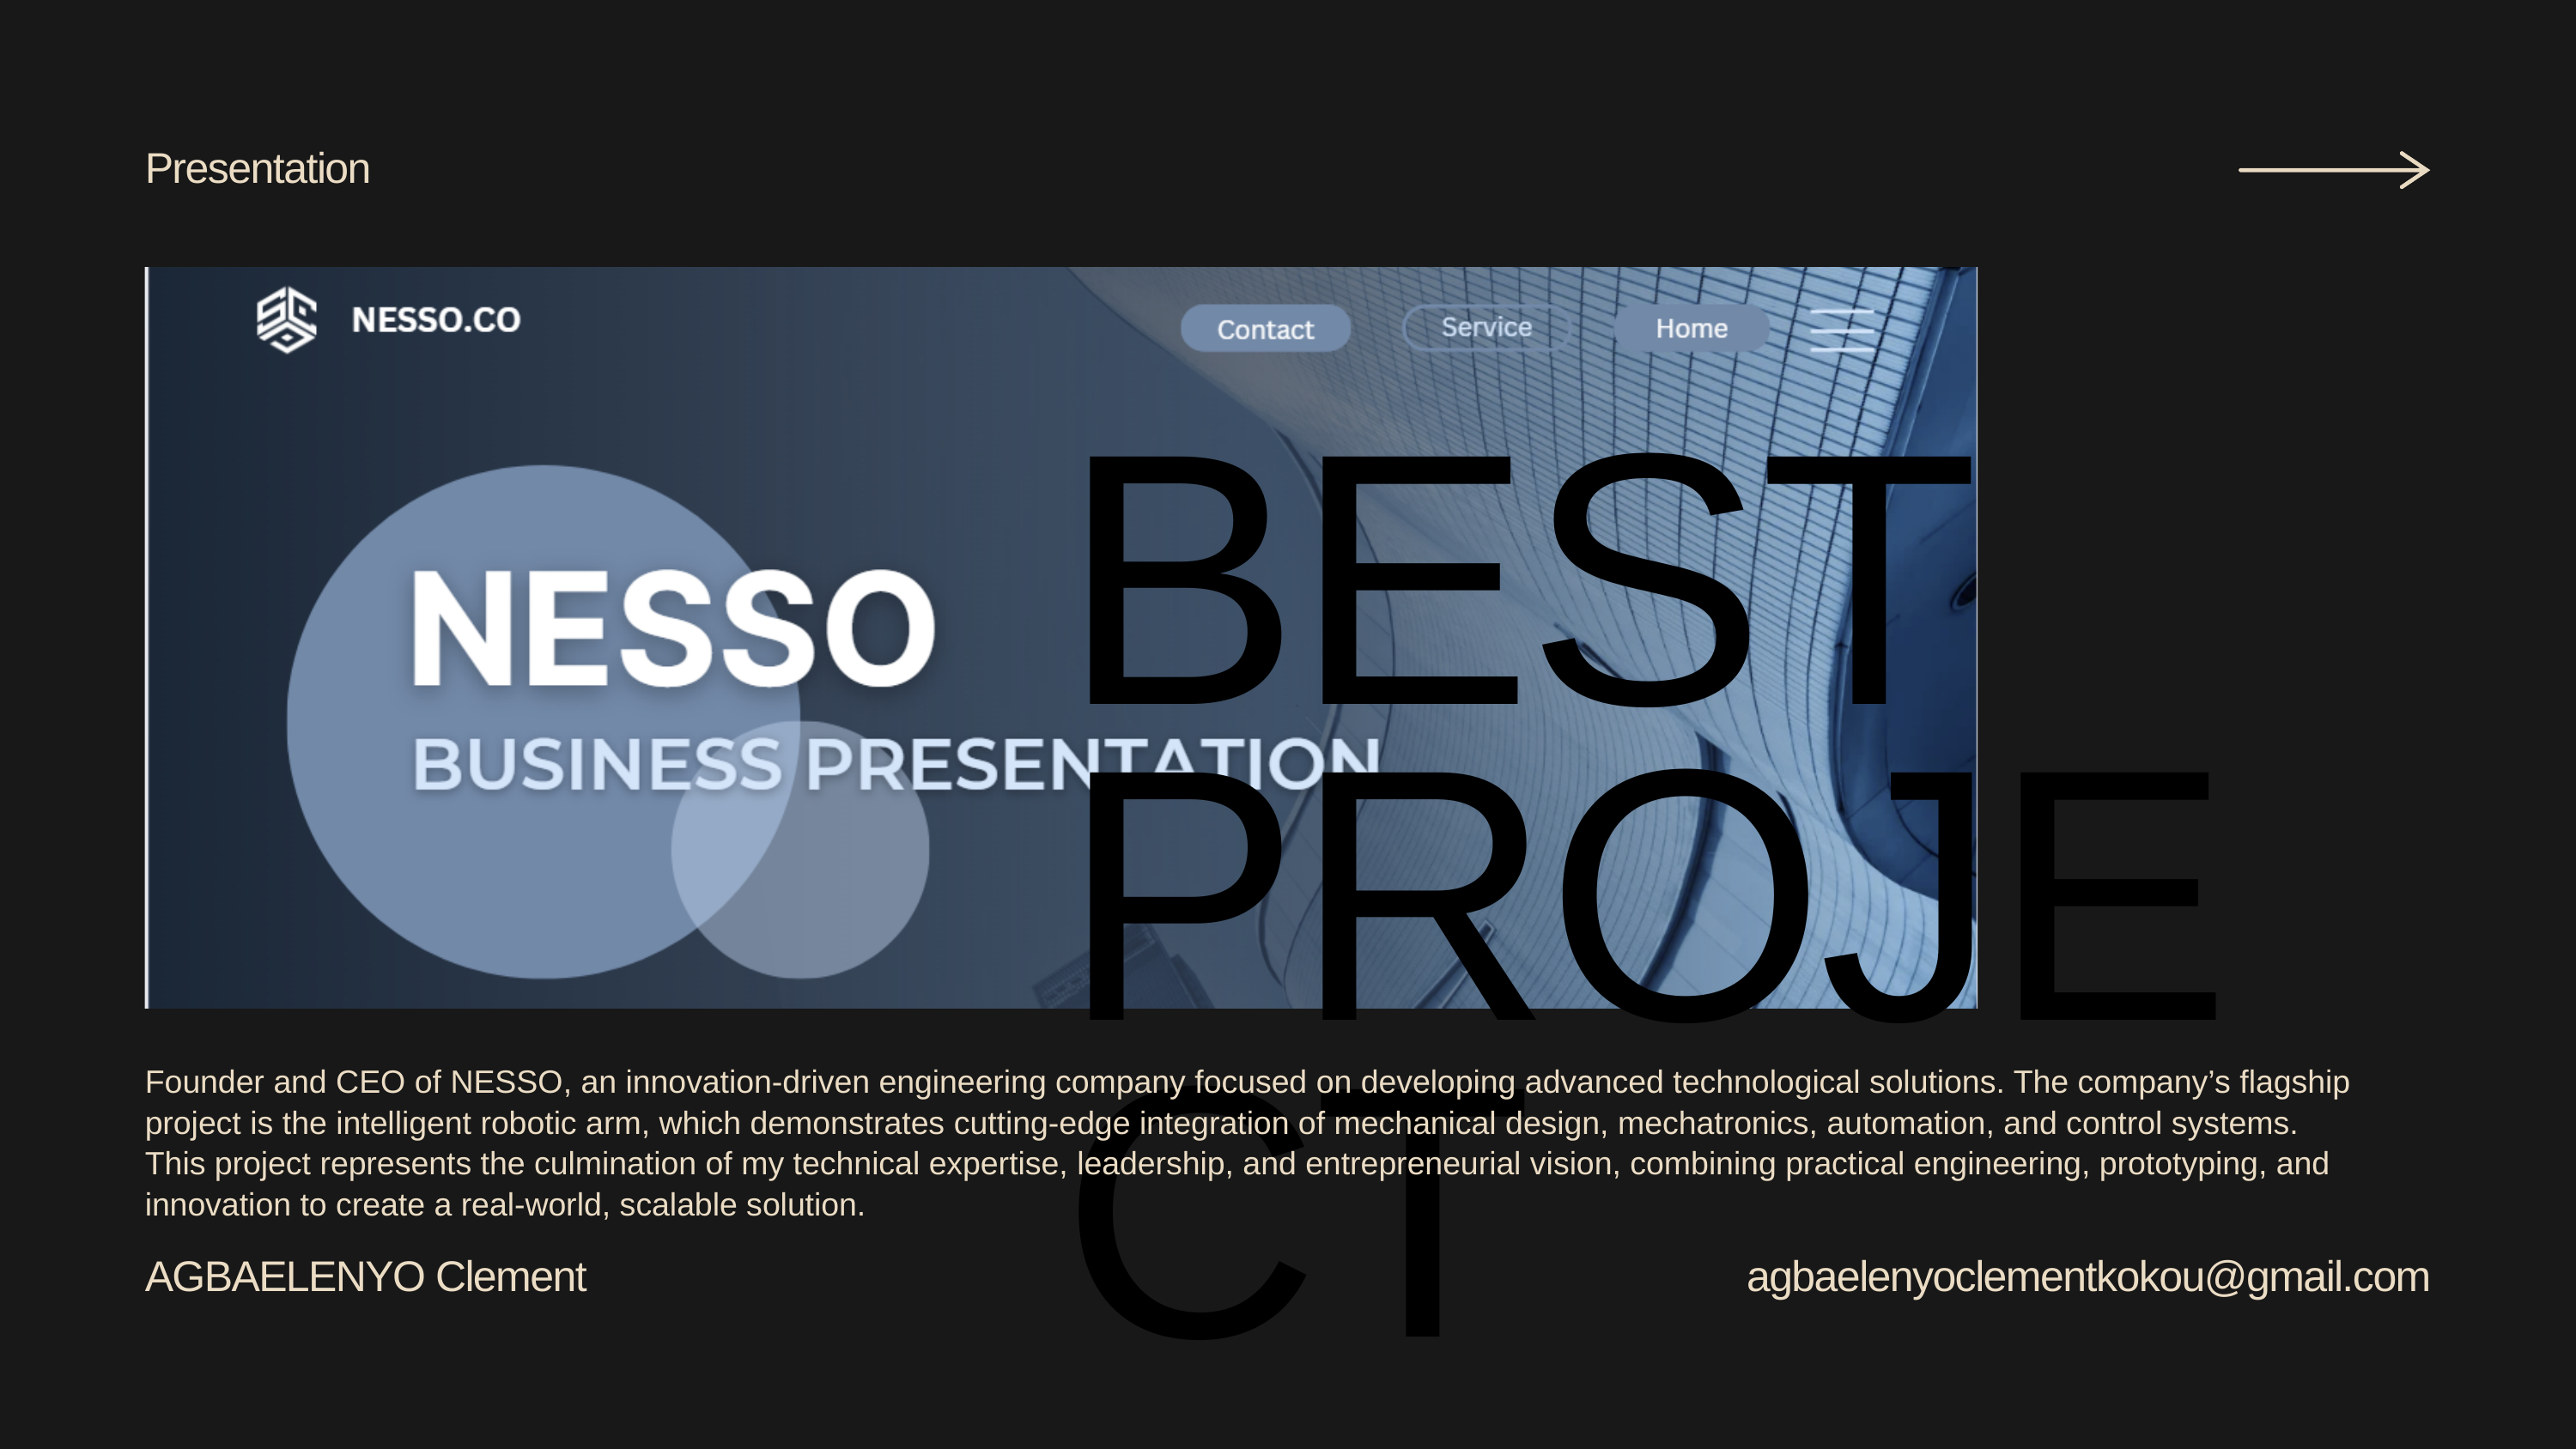

Presentation

BEST PROJECT
Founder and CEO of NESSO, an innovation-driven engineering company focused on developing advanced technological solutions. The company’s flagship project is the intelligent robotic arm, which demonstrates cutting-edge integration of mechanical design, mechatronics, automation, and control systems.
This project represents the culmination of my technical expertise, leadership, and entrepreneurial vision, combining practical engineering, prototyping, and innovation to create a real-world, scalable solution.

AGBAELENYO Clement
agbaelenyoclementkokou@gmail.com